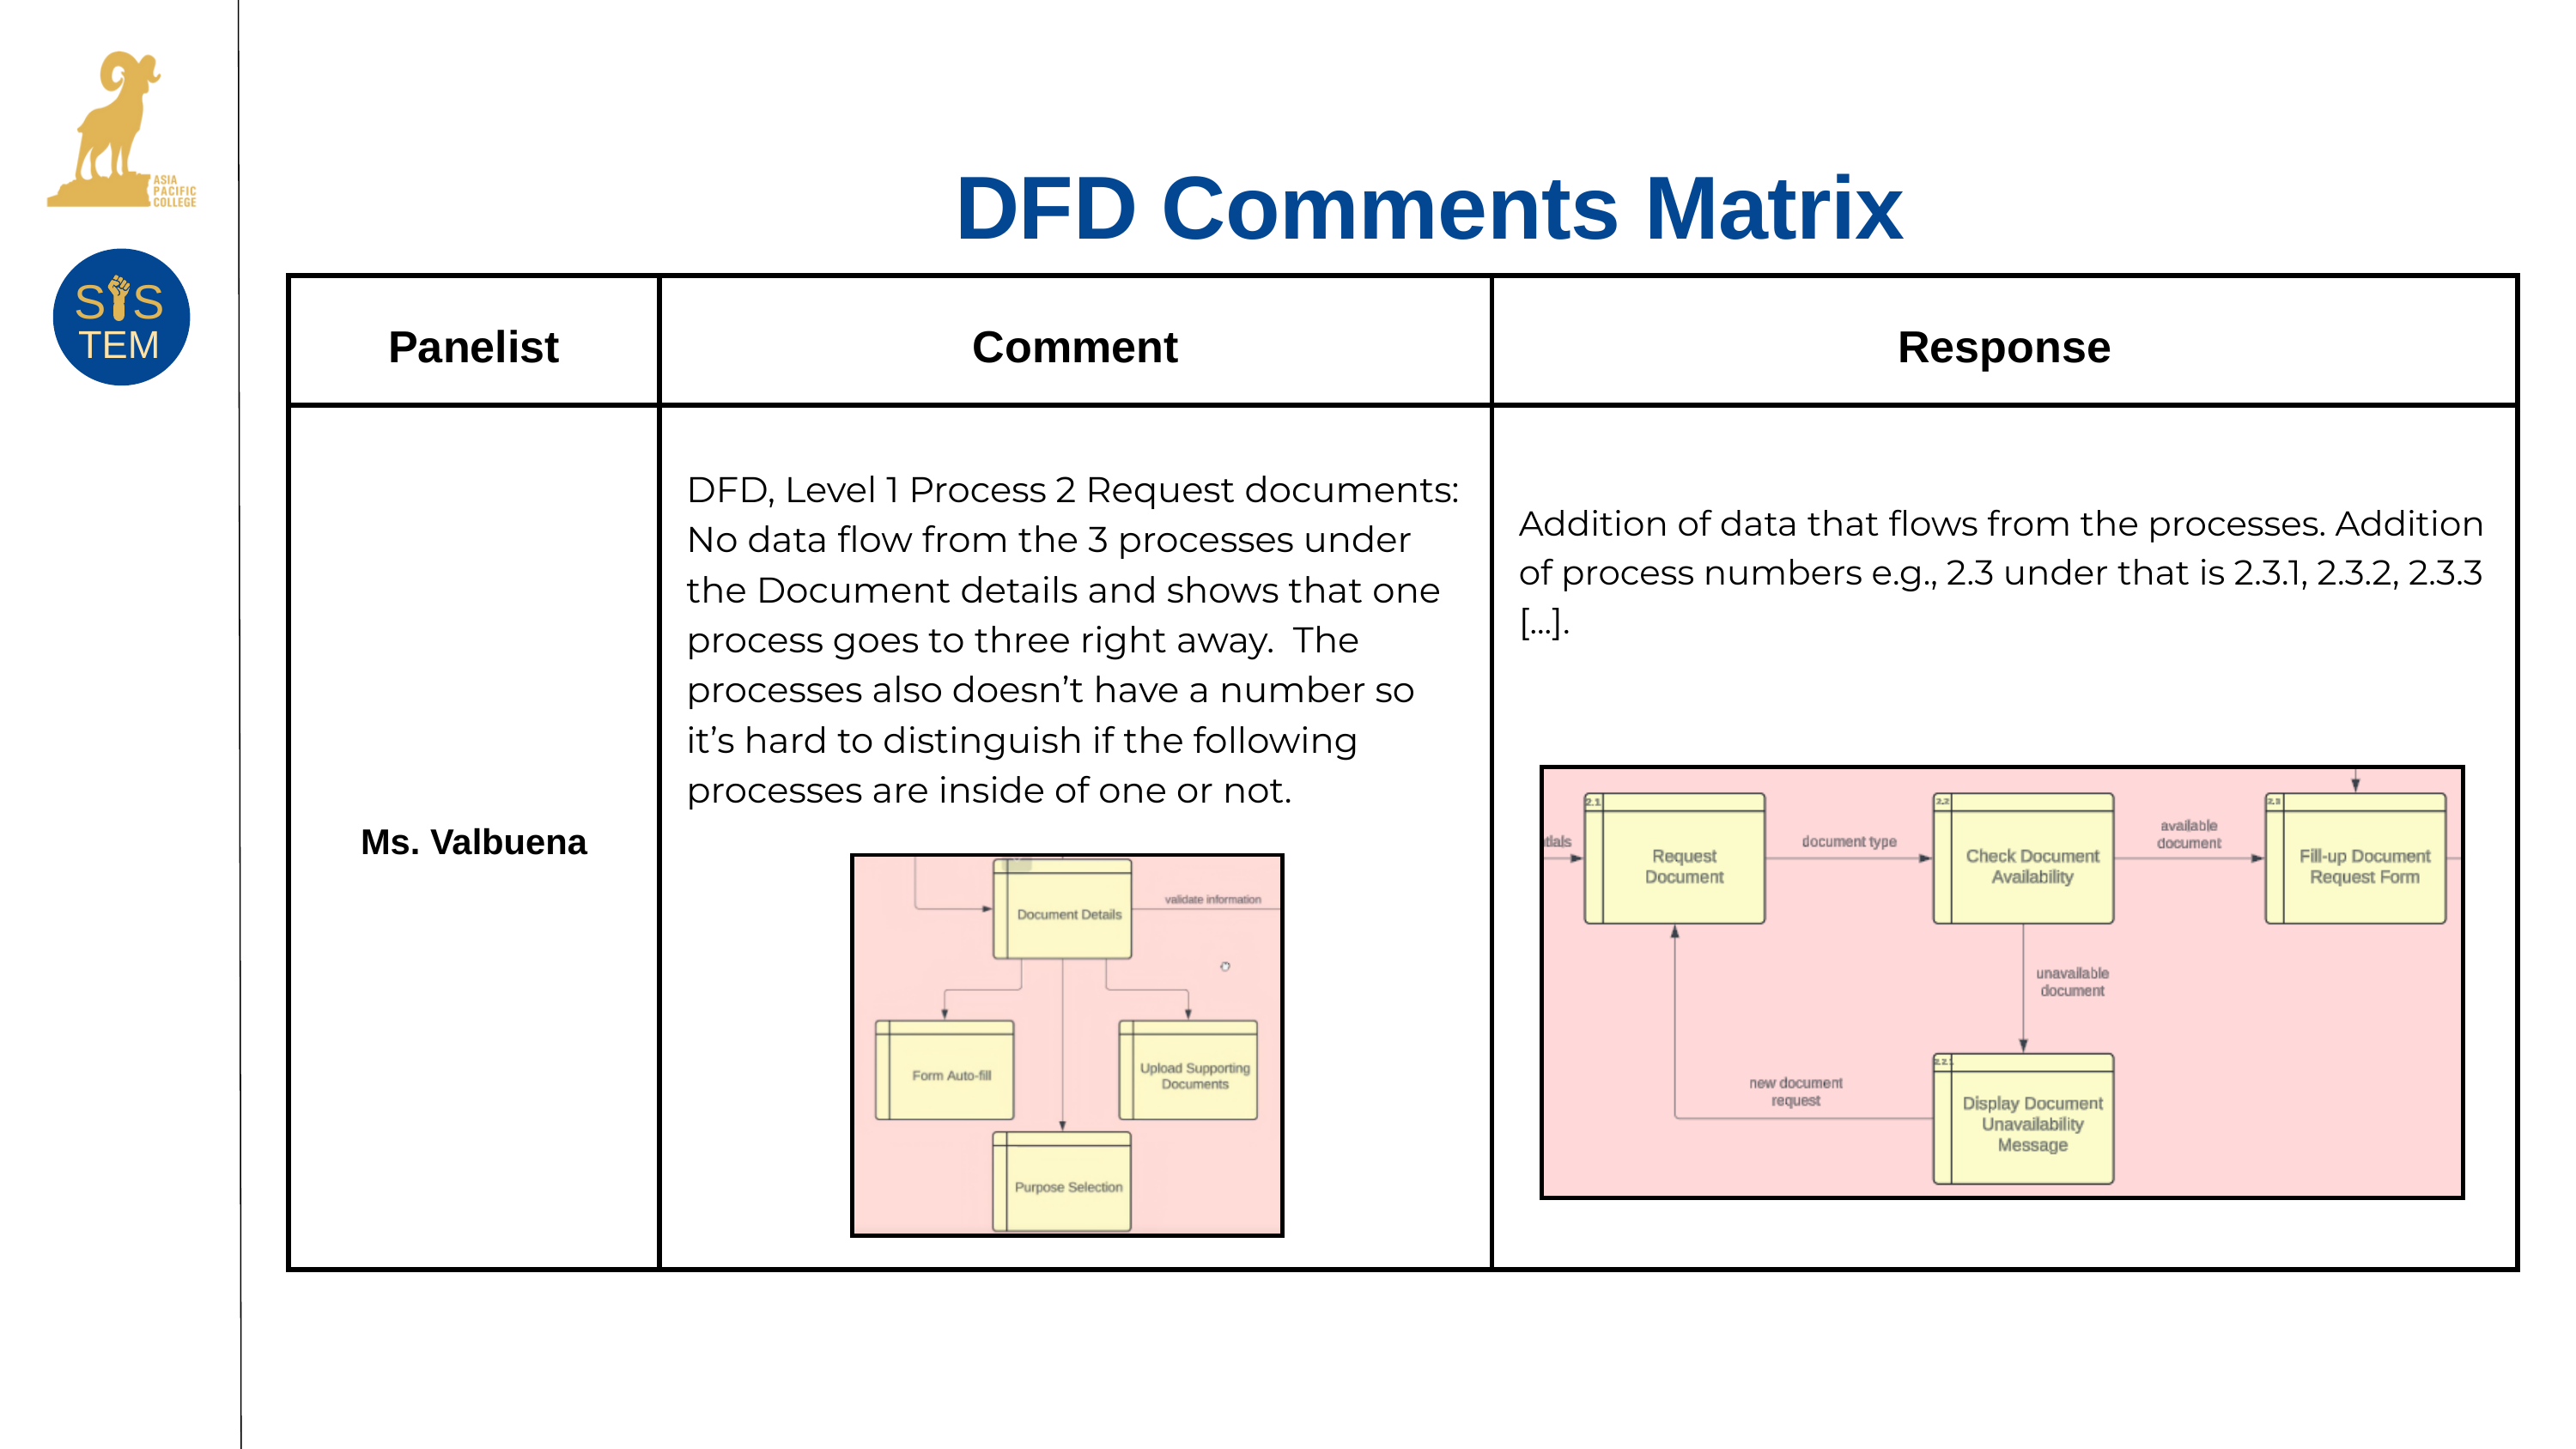

DFD Comments Matrix

S  S

TEM
| Panelist | Comment | Response |
| --- | --- | --- |
| Ms. Valbuena | DFD, Level 1 Process 2 Request documents: No data flow from the 3 processes under the Document details and shows that one process goes to three right away. The processes also doesn’t have a number so it’s hard to distinguish if the following processes are inside of one or not. | Addition of data that flows from the processes. Addition of process numbers e.g., 2.3 under that is 2.3.1, 2.3.2, 2.3.3 [...]. |